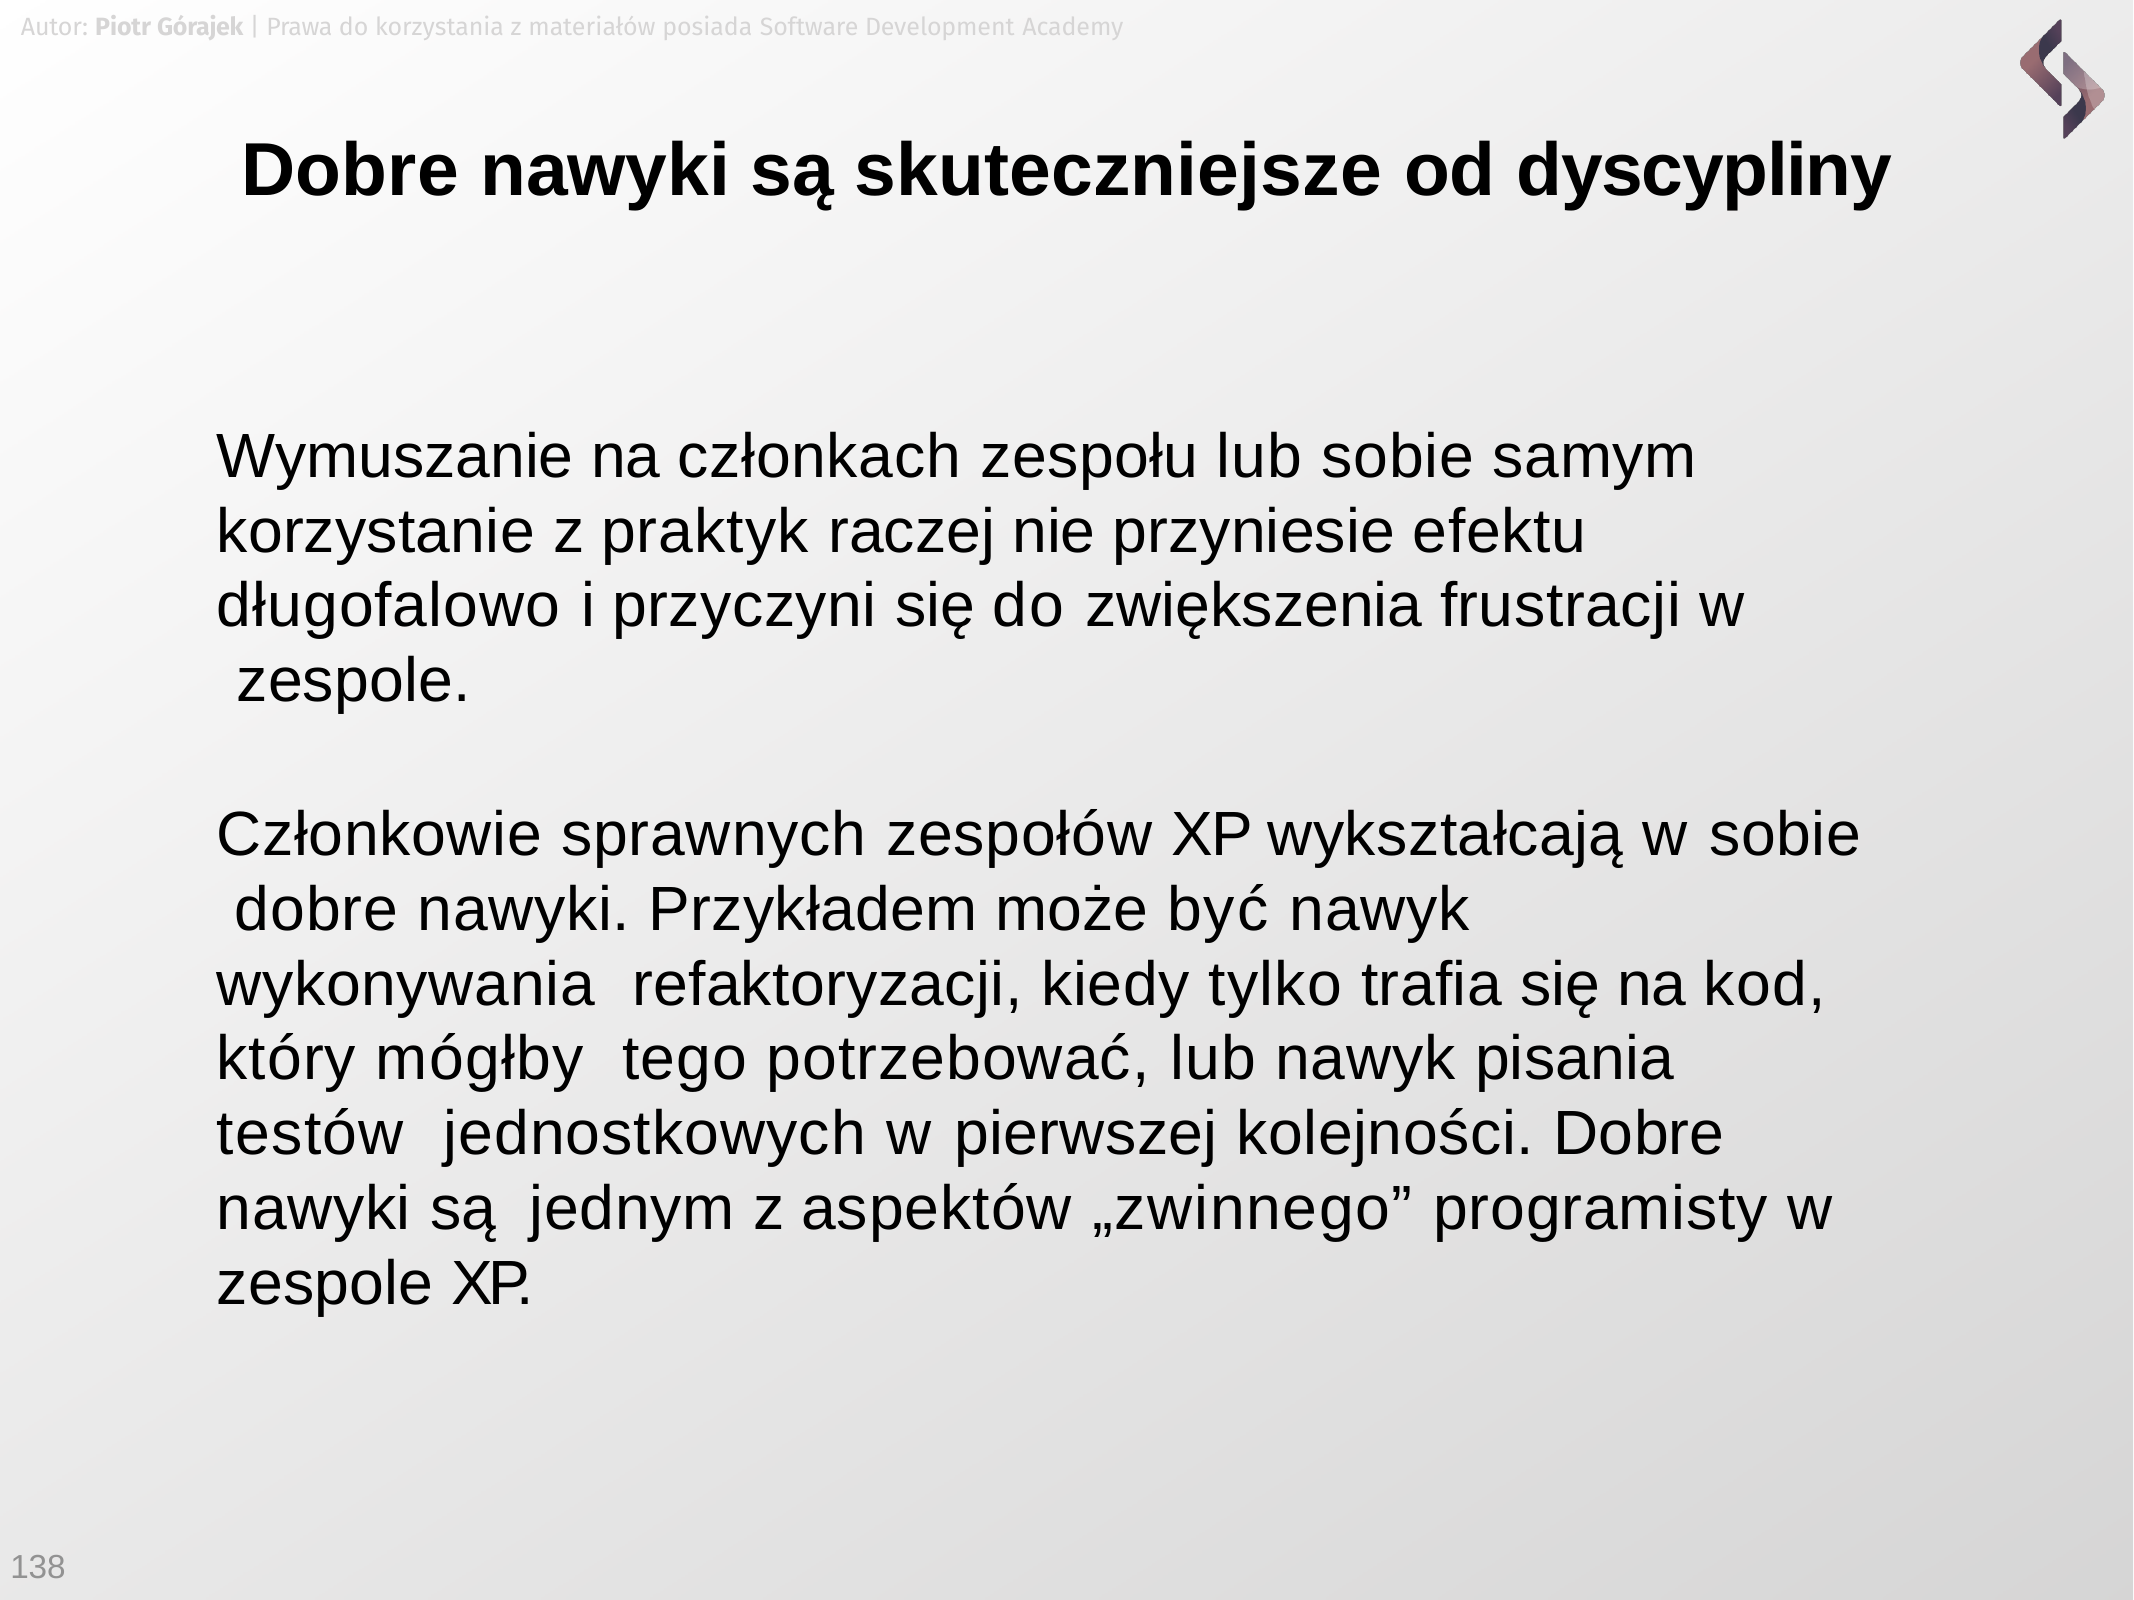

Autor: Piotr Górajek | Prawa do korzystania z materiałów posiada Software Development Academy
# Dobre nawyki są skuteczniejsze od dyscypliny
Wymuszanie na członkach zespołu lub sobie samym  korzystanie z praktyk raczej nie przyniesie efektu  długofalowo i przyczyni się do zwiększenia frustracji w  zespole.

Członkowie sprawnych zespołów XP wykształcają w sobie  dobre nawyki. Przykładem może być nawyk wykonywania  refaktoryzacji, kiedy tylko trafia się na kod, który mógłby  tego potrzebować, lub nawyk pisania testów  jednostkowych w pierwszej kolejności. Dobre nawyki są  jednym z aspektów „zwinnego” programisty w zespole XP.
138